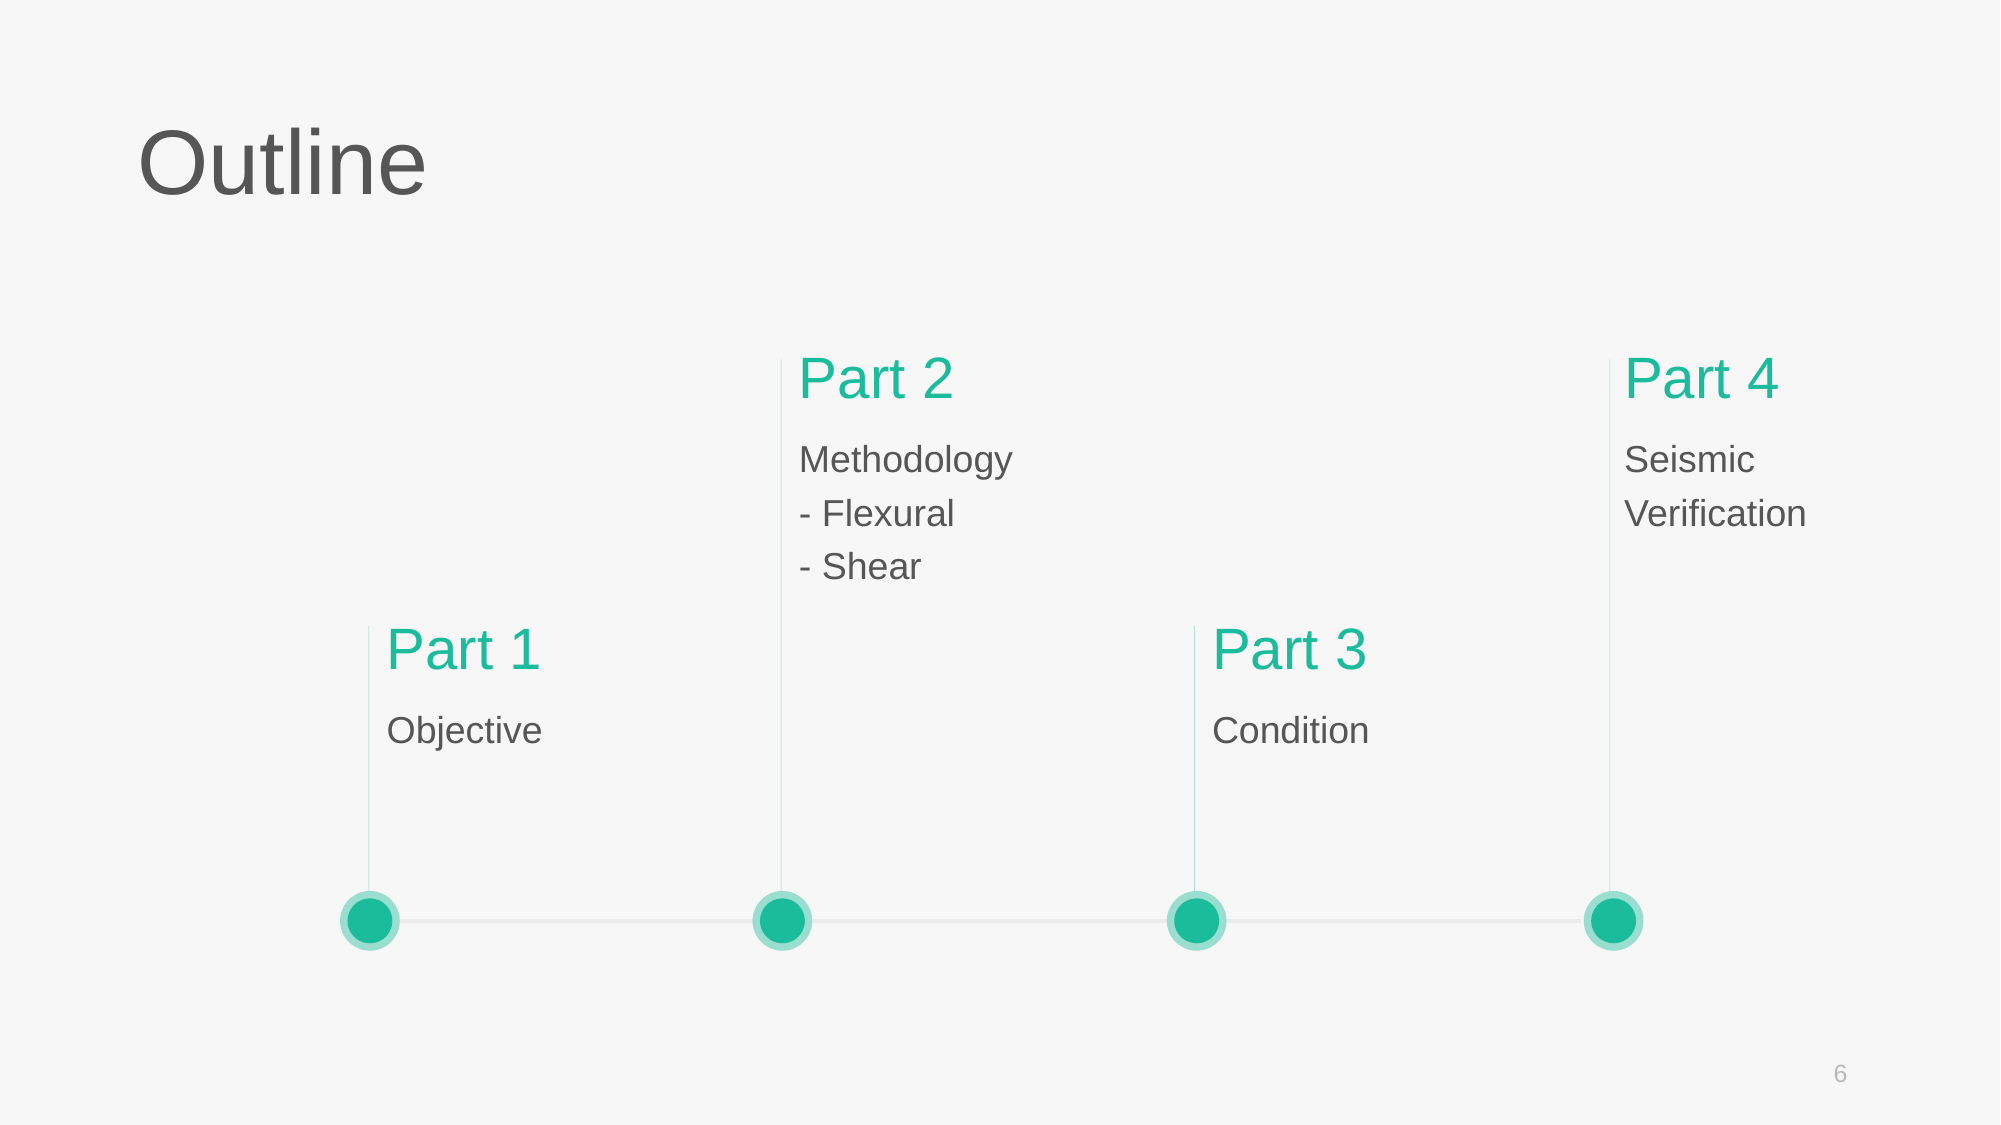

Outline
Part 2
Part 4
Methodology
- Flexural
- Shear
Seismic Verification
Part 1
Part 3
Objective
Condition

6